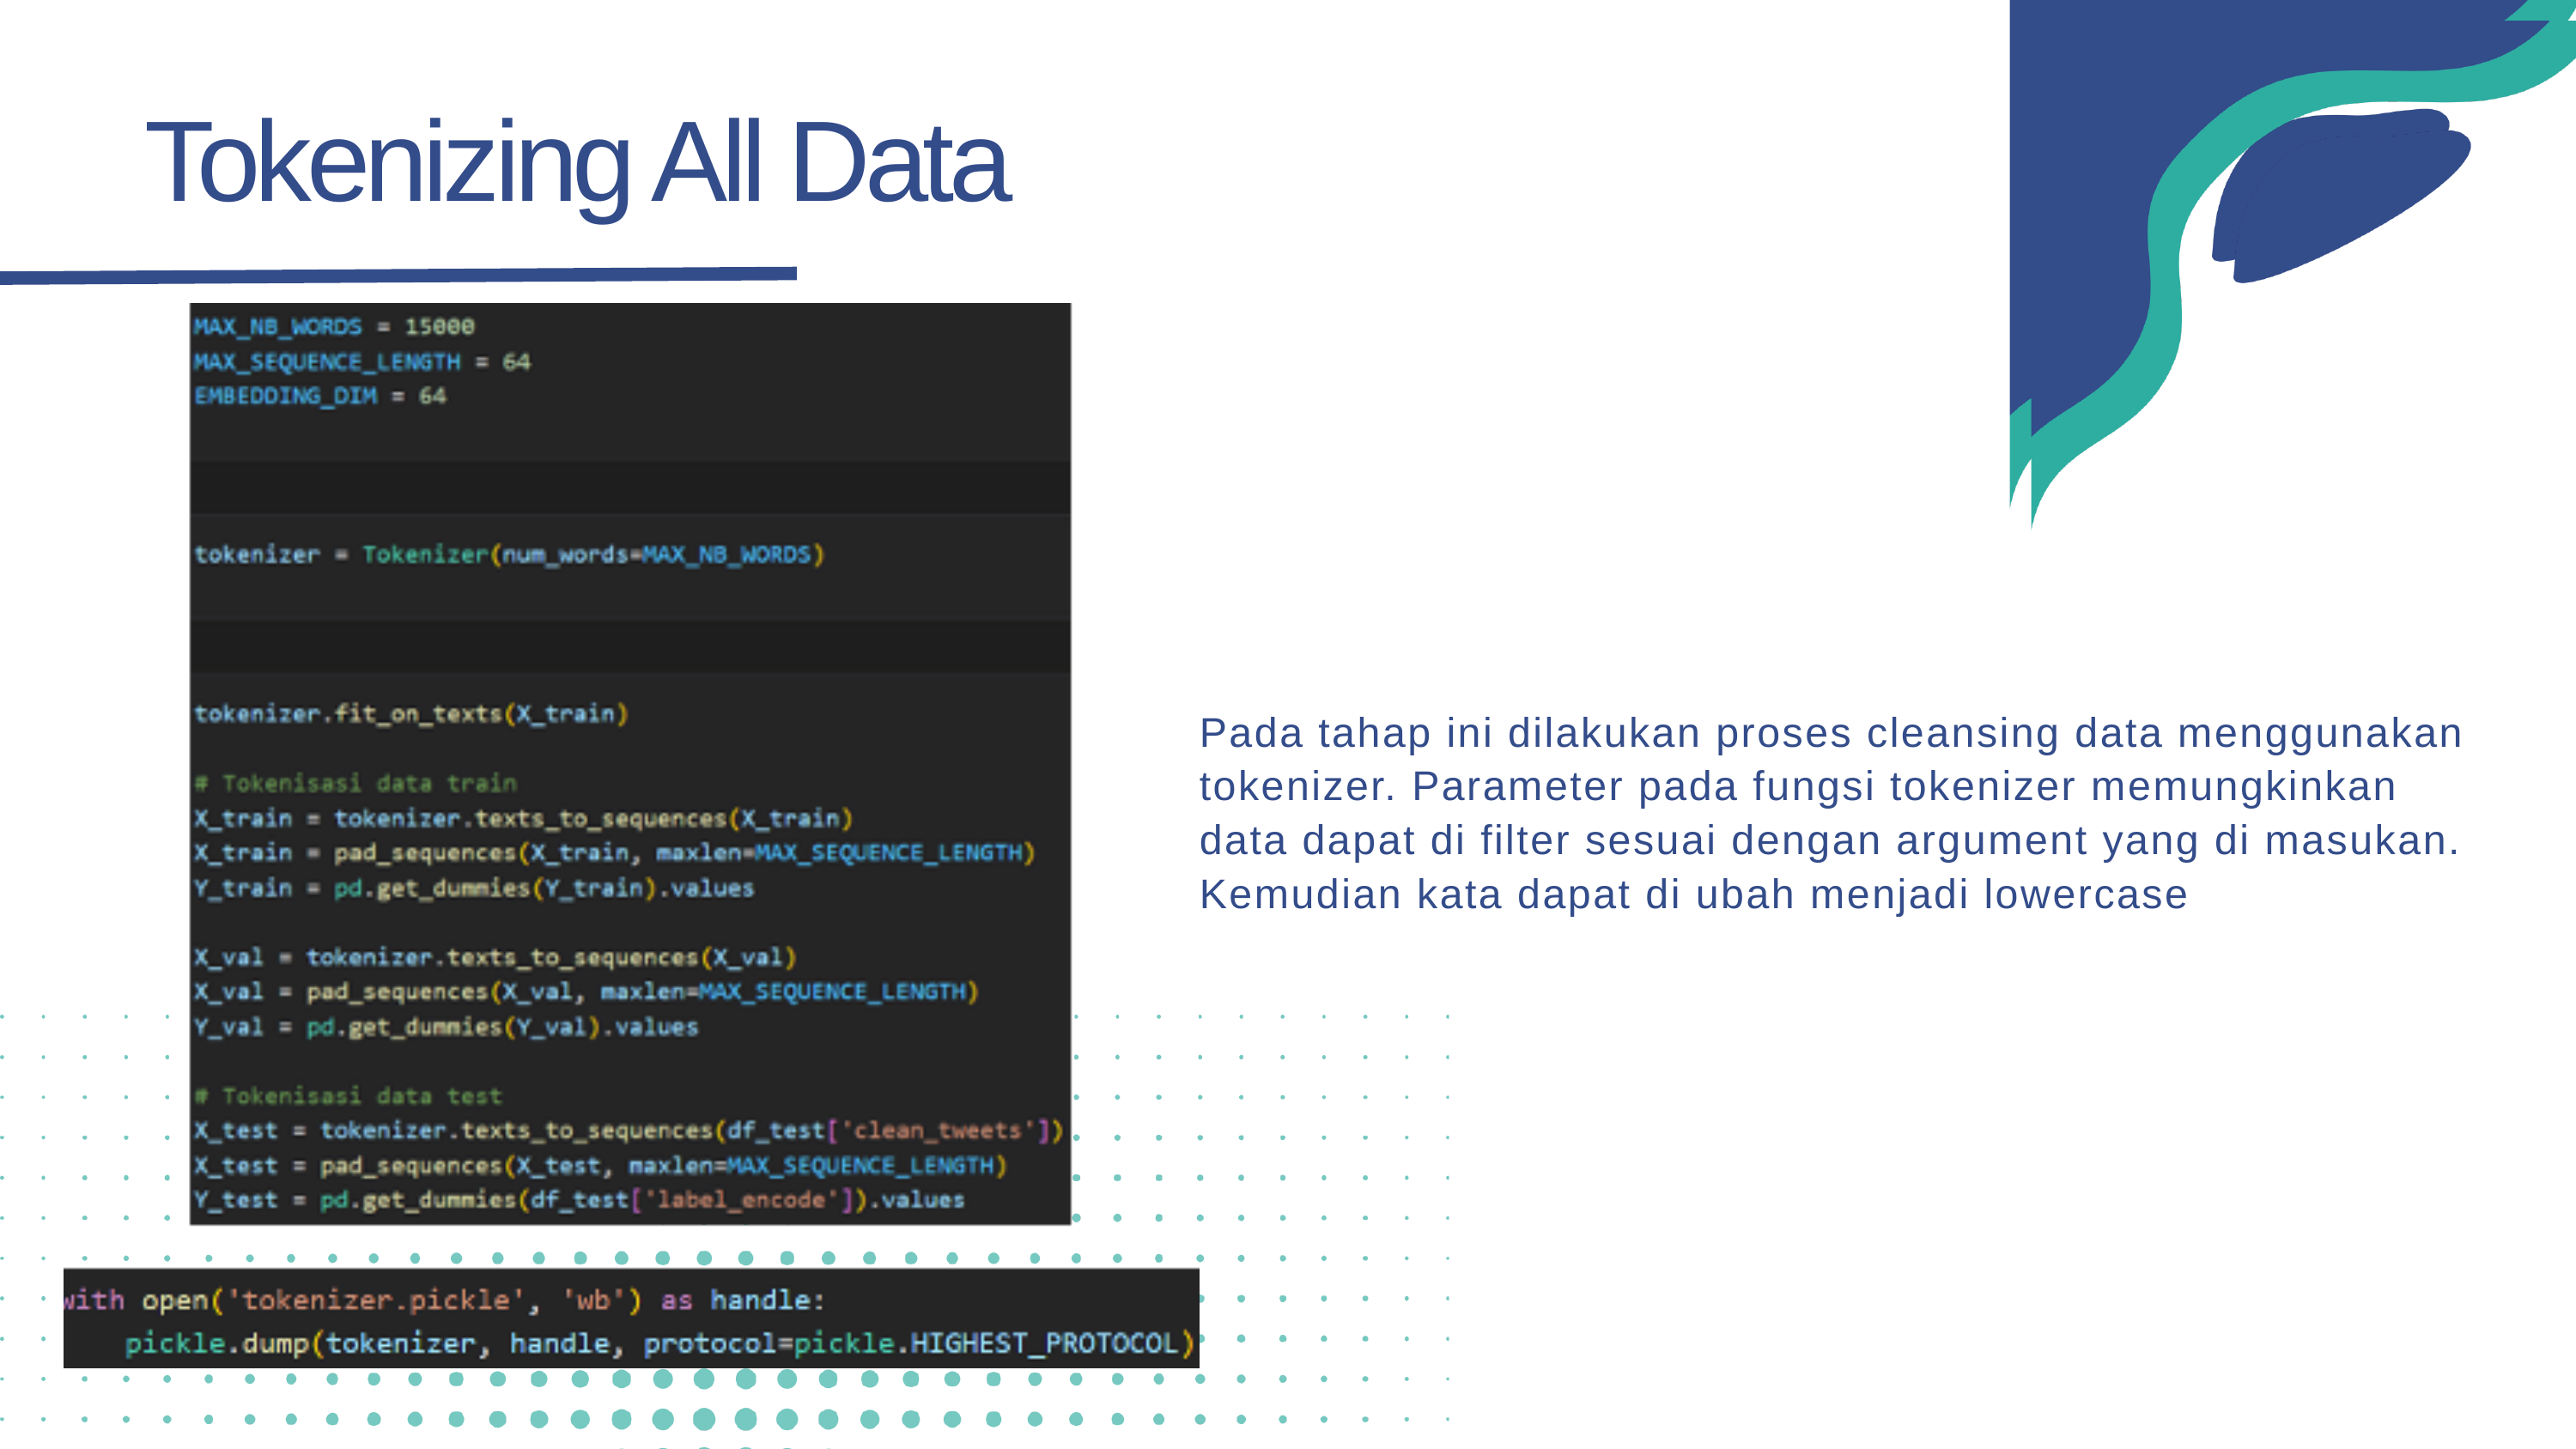

Tokenizing All Data

Pada tahap ini dilakukan proses cleansing data menggunakan tokenizer. Parameter pada fungsi tokenizer memungkinkan data dapat di filter sesuai dengan argument yang di masukan. Kemudian kata dapat di ubah menjadi lowercase